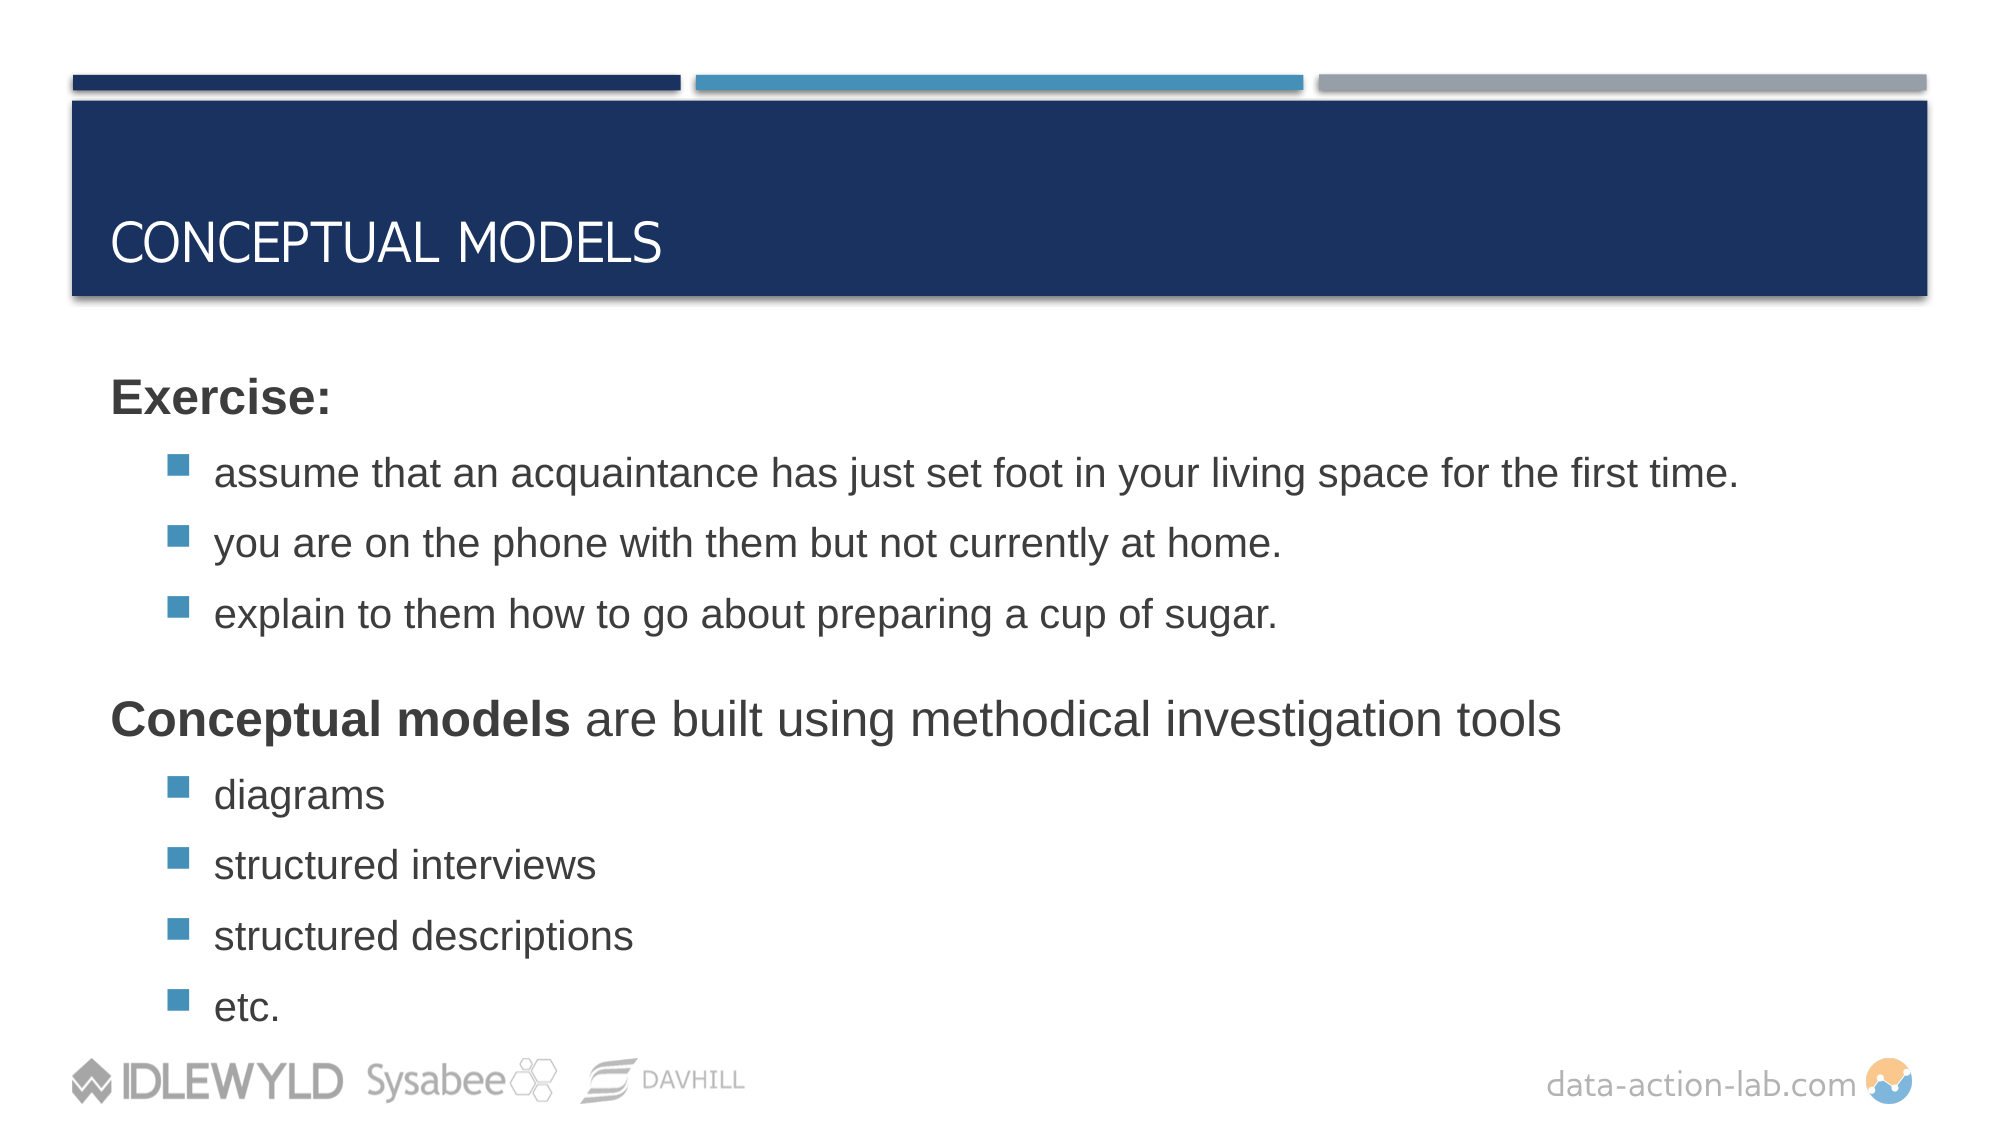

# Conceptual Models
Exercise:
assume that an acquaintance has just set foot in your living space for the first time.
you are on the phone with them but not currently at home.
explain to them how to go about preparing a cup of sugar.

Conceptual models are built using methodical investigation tools
diagrams
structured interviews
structured descriptions
etc.